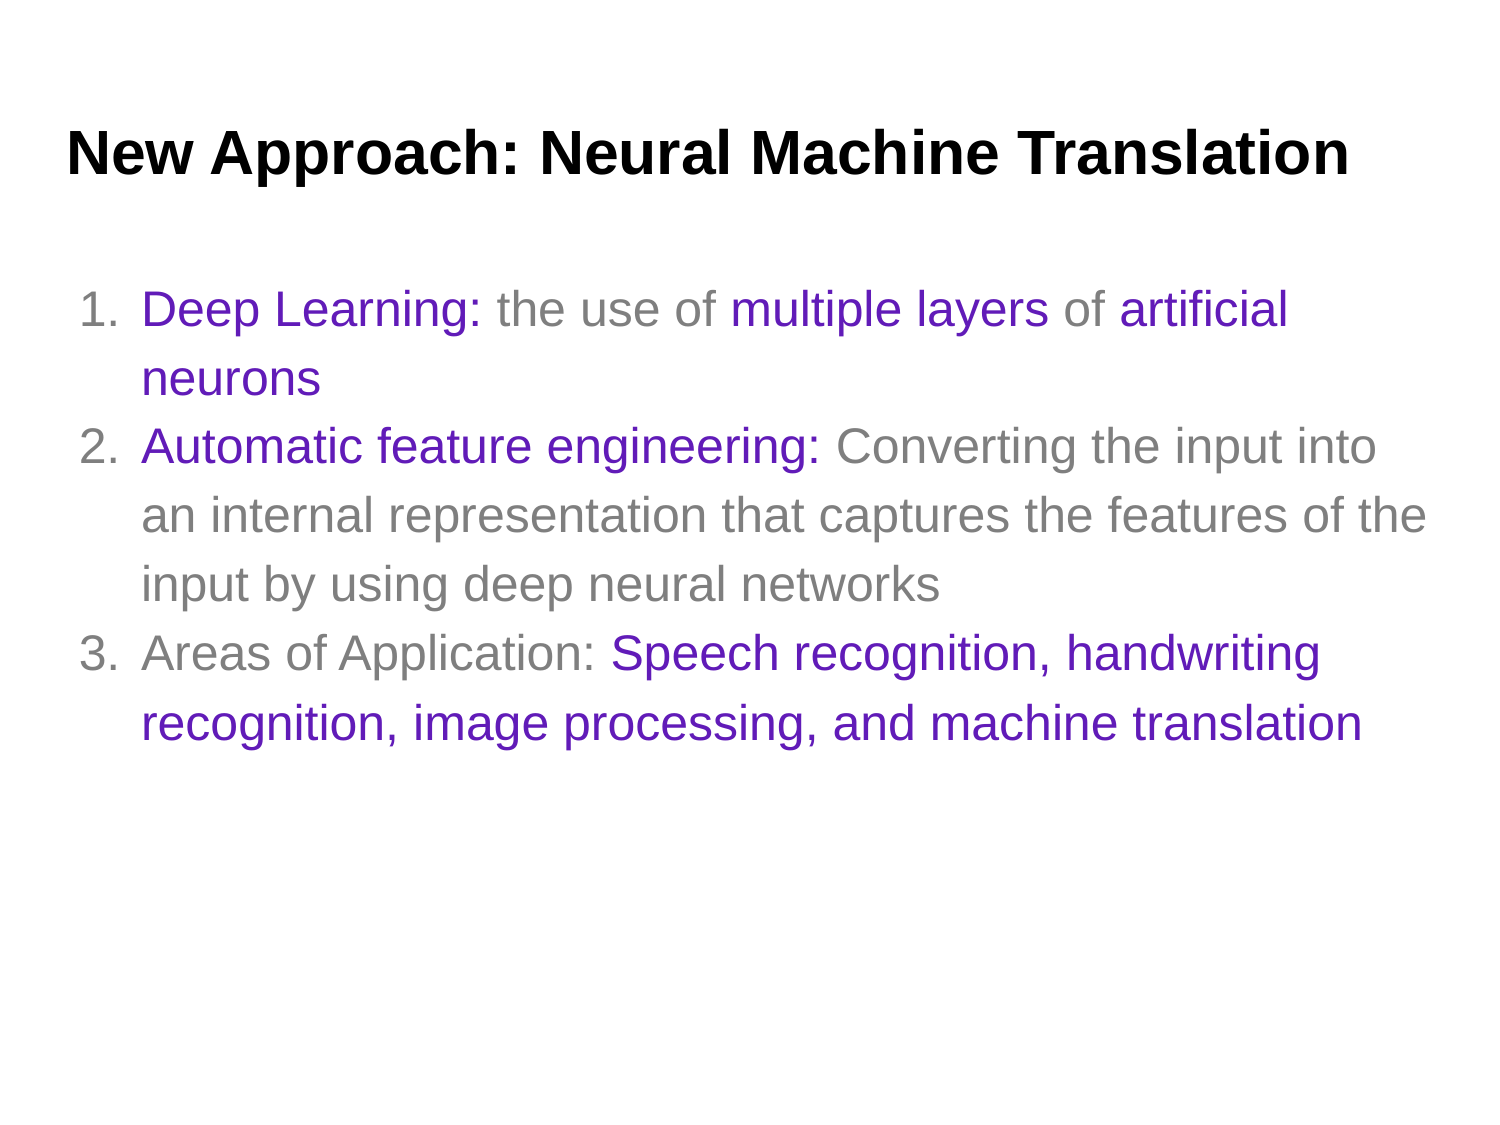

# New Approach: Neural Machine Translation
Deep Learning: the use of multiple layers of artificial neurons
Automatic feature engineering: Converting the input into an internal representation that captures the features of the input by using deep neural networks
Areas of Application: Speech recognition, handwriting recognition, image processing, and machine translation